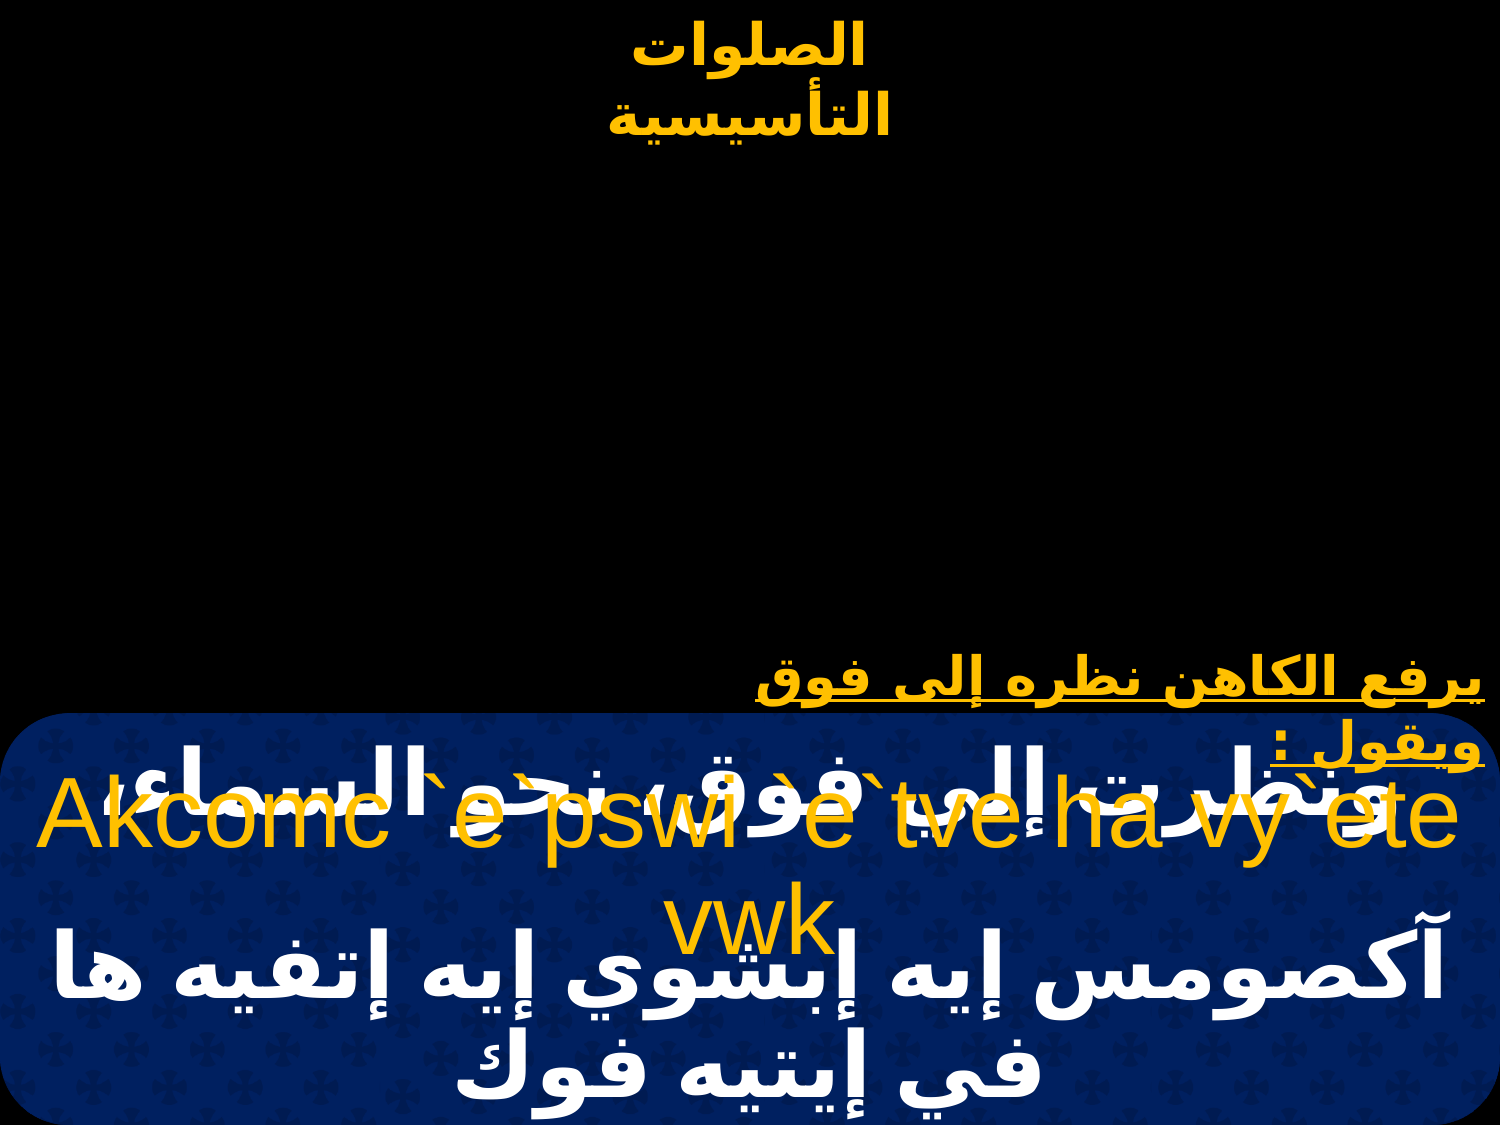

يرفع الكاهن نظره إلى فوق ويقول :
# ونظرت إلي فوق، نحو السماء،
Akcomc `e`pswi `e`tve ha vy`ete vwk
آكصومس إيه إبشوي إيه إتفيه ها في إيتيه فوك